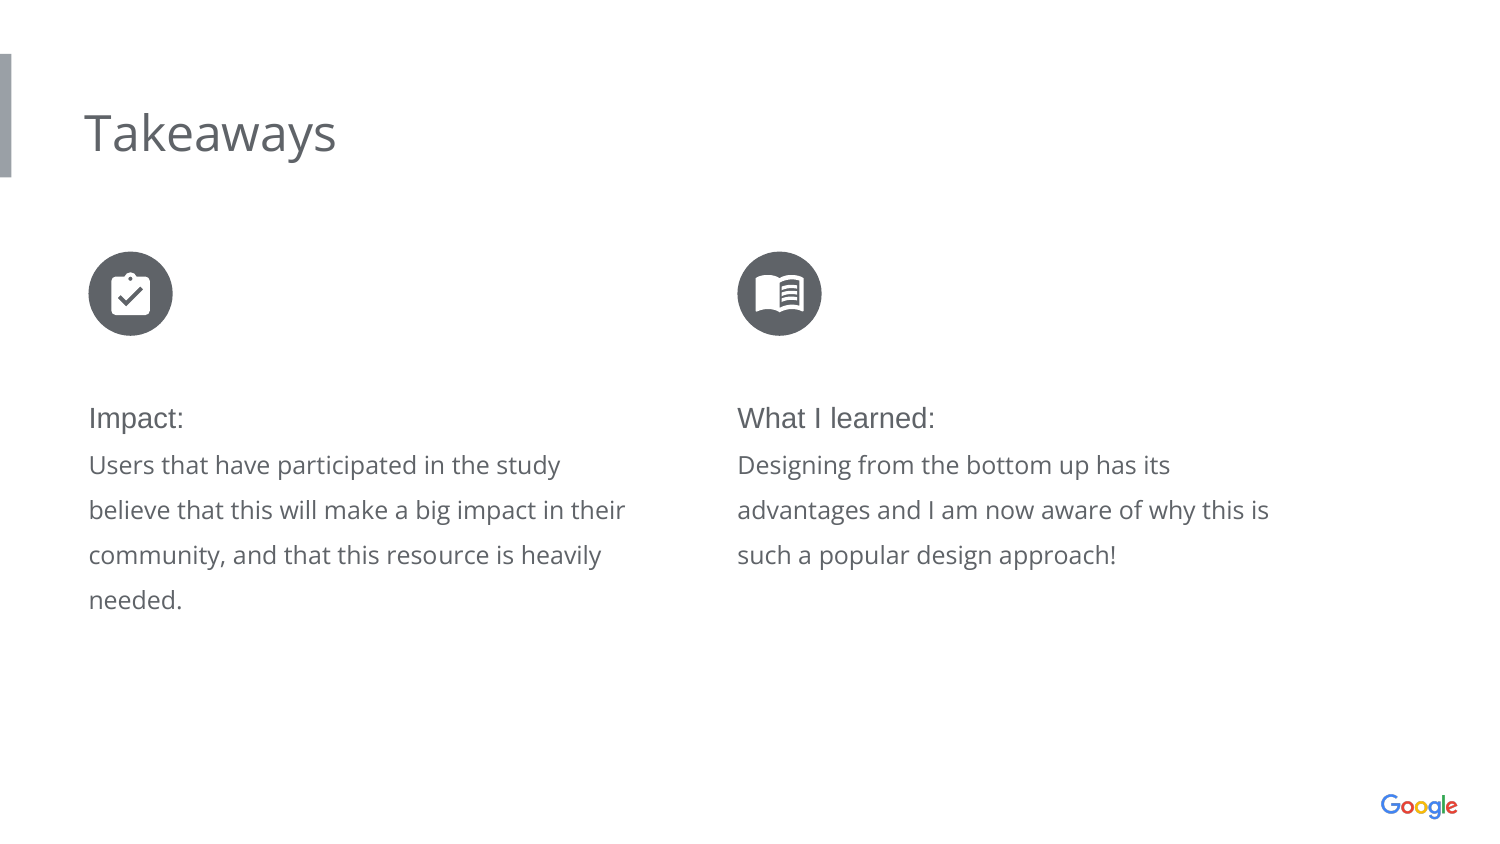

Takeaways

Impact:
Users that have participated in the study believe that this will make a big impact in their community, and that this resource is heavily needed.
What I learned:
Designing from the bottom up has its advantages and I am now aware of why this is such a popular design approach!